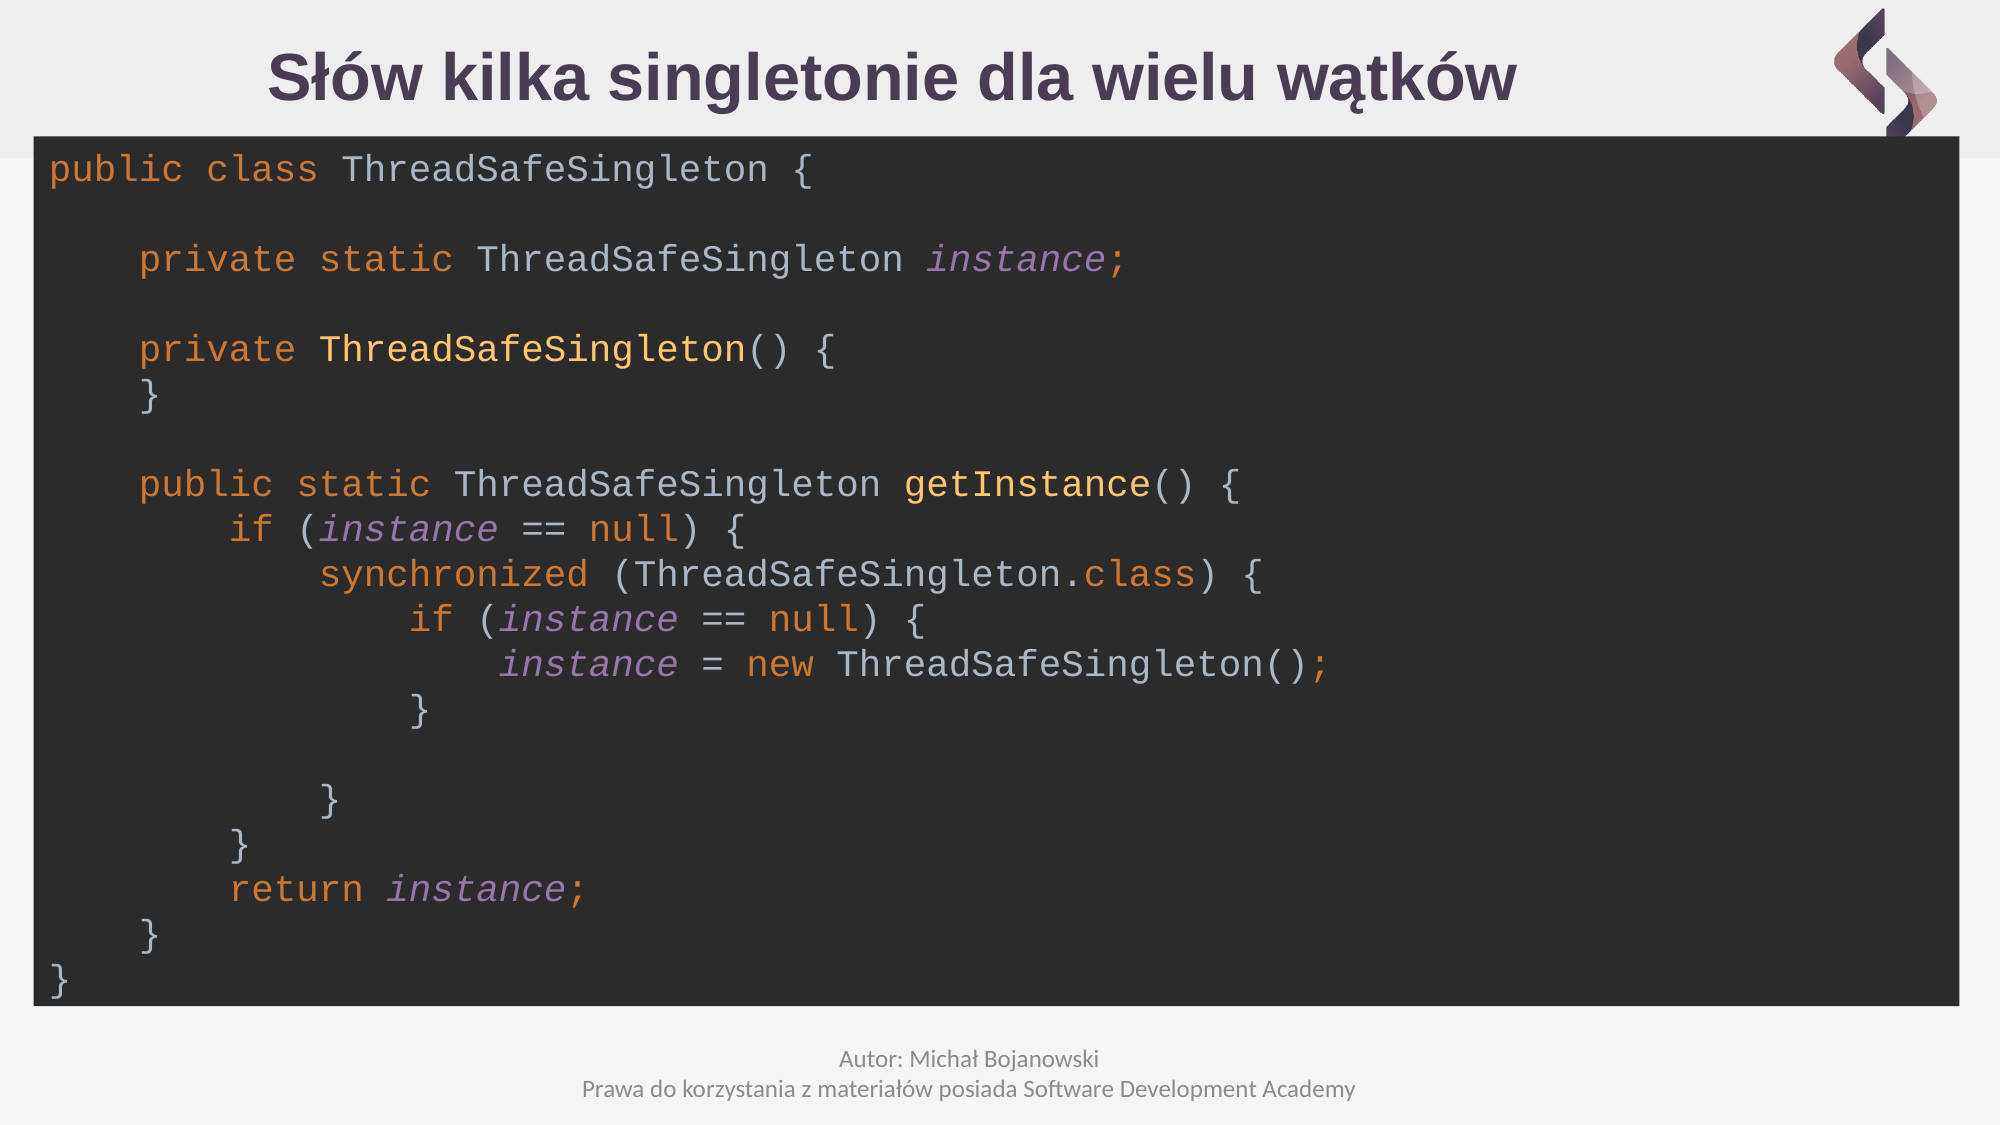

# Słów kilka singletonie dla wielu wątków
public class ThreadSafeSingleton {
    private static ThreadSafeSingleton instance;
    private ThreadSafeSingleton() {
    }
    public static ThreadSafeSingleton getInstance() {
        if (instance == null) {
            synchronized (ThreadSafeSingleton.class) {
                if (instance == null) {
                    instance = new ThreadSafeSingleton();
                }
            }
        }
        return instance;
    }
}

Autor: Michał Bojanowski
Prawa do korzystania z materiałów posiada Software Development Academy